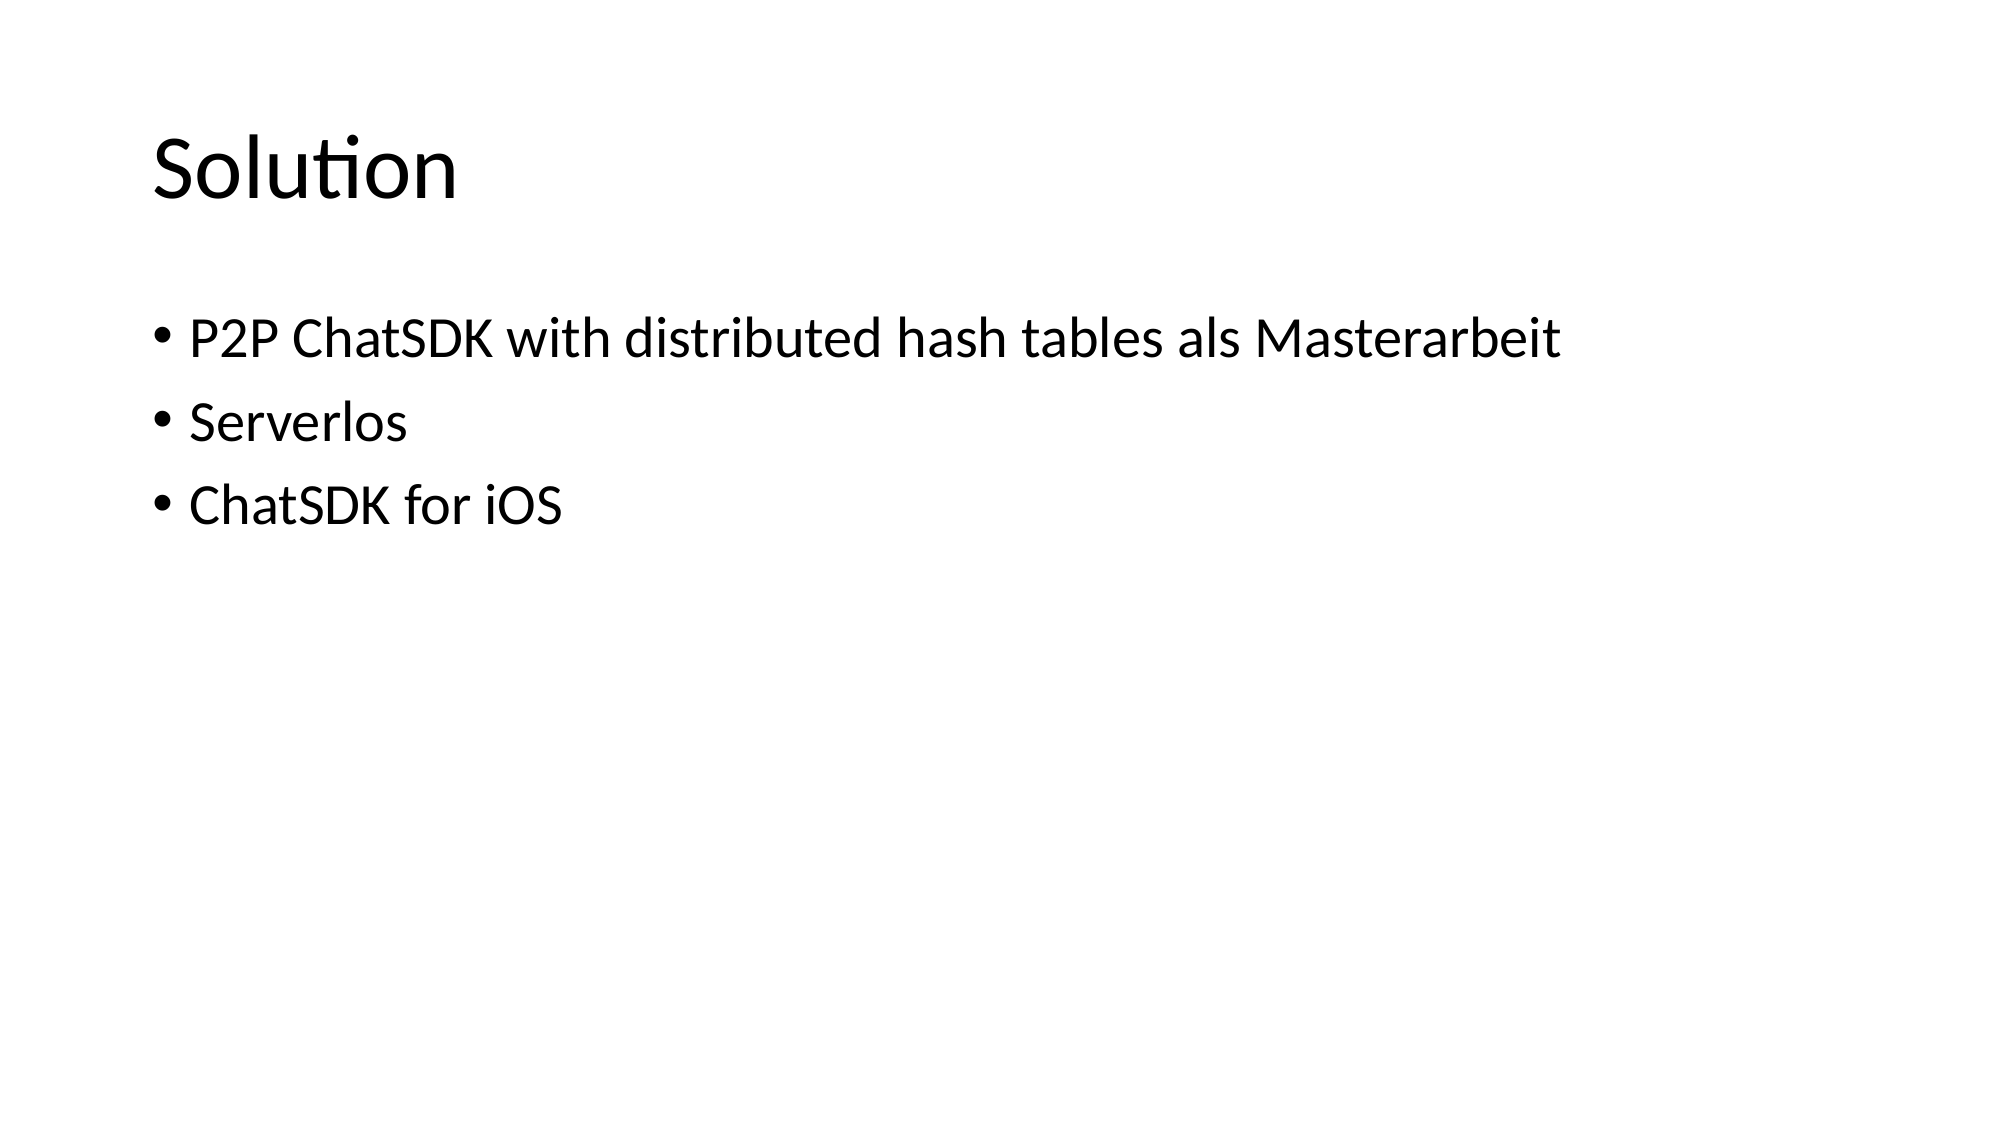

# Solution
P2P ChatSDK with distributed hash tables als Masterarbeit
Serverlos
ChatSDK for iOS